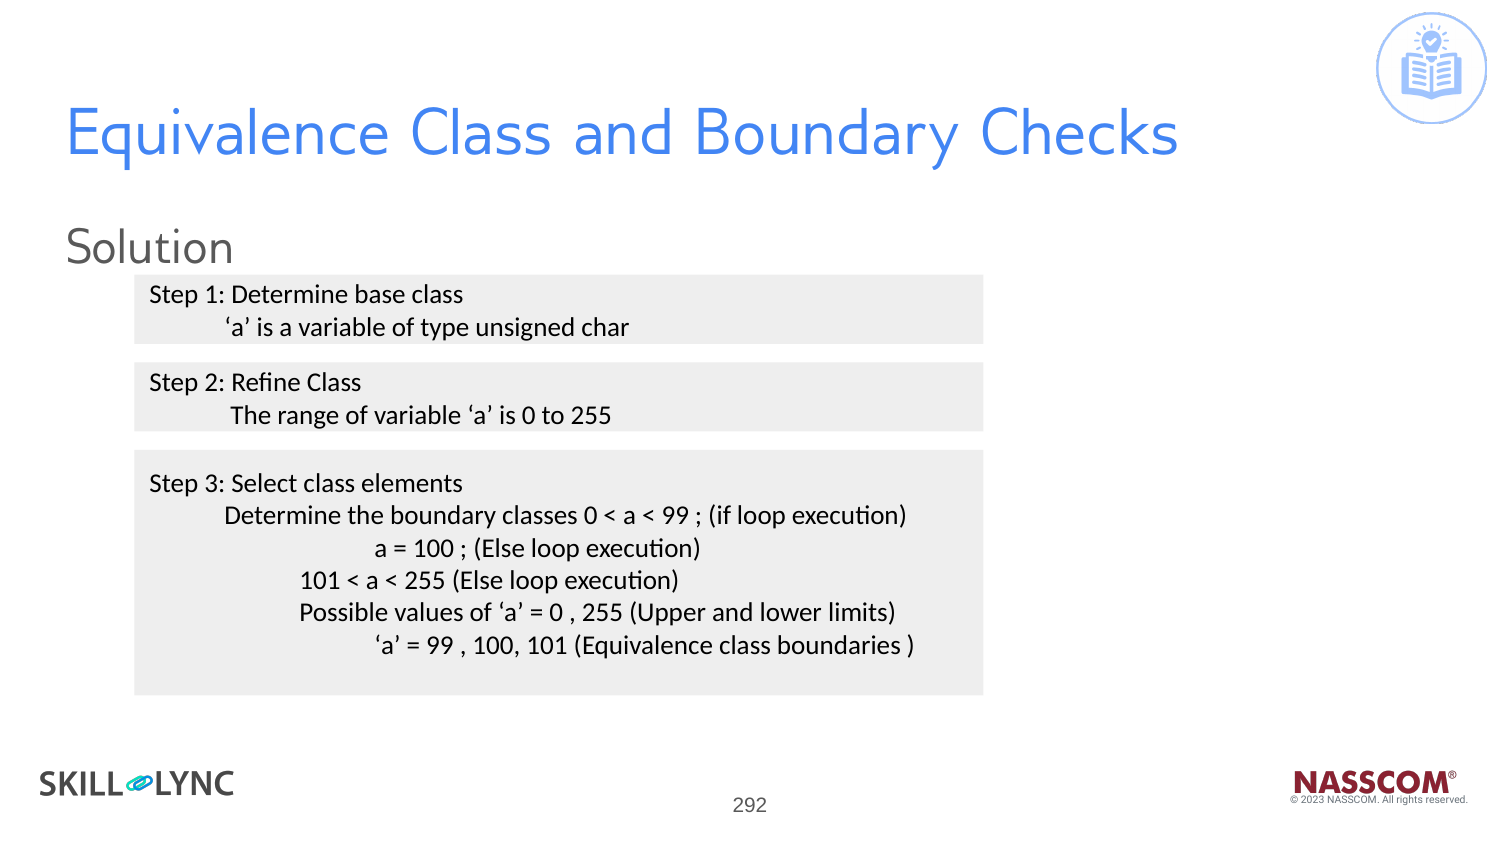

# Equivalence Class and Boundary Checks
Solution
Step 1: Determine base class
‘a’ is a variable of type unsigned char
Step 2: Refine Class
 The range of variable ‘a’ is 0 to 255
Step 3: Select class elements
Determine the boundary classes 0 < a < 99 ; (if loop execution)
 	a = 100 ; (Else loop execution)
101 < a < 255 (Else loop execution)
Possible values of ‘a’ = 0 , 255 (Upper and lower limits)
 	‘a’ = 99 , 100, 101 (Equivalence class boundaries )
292